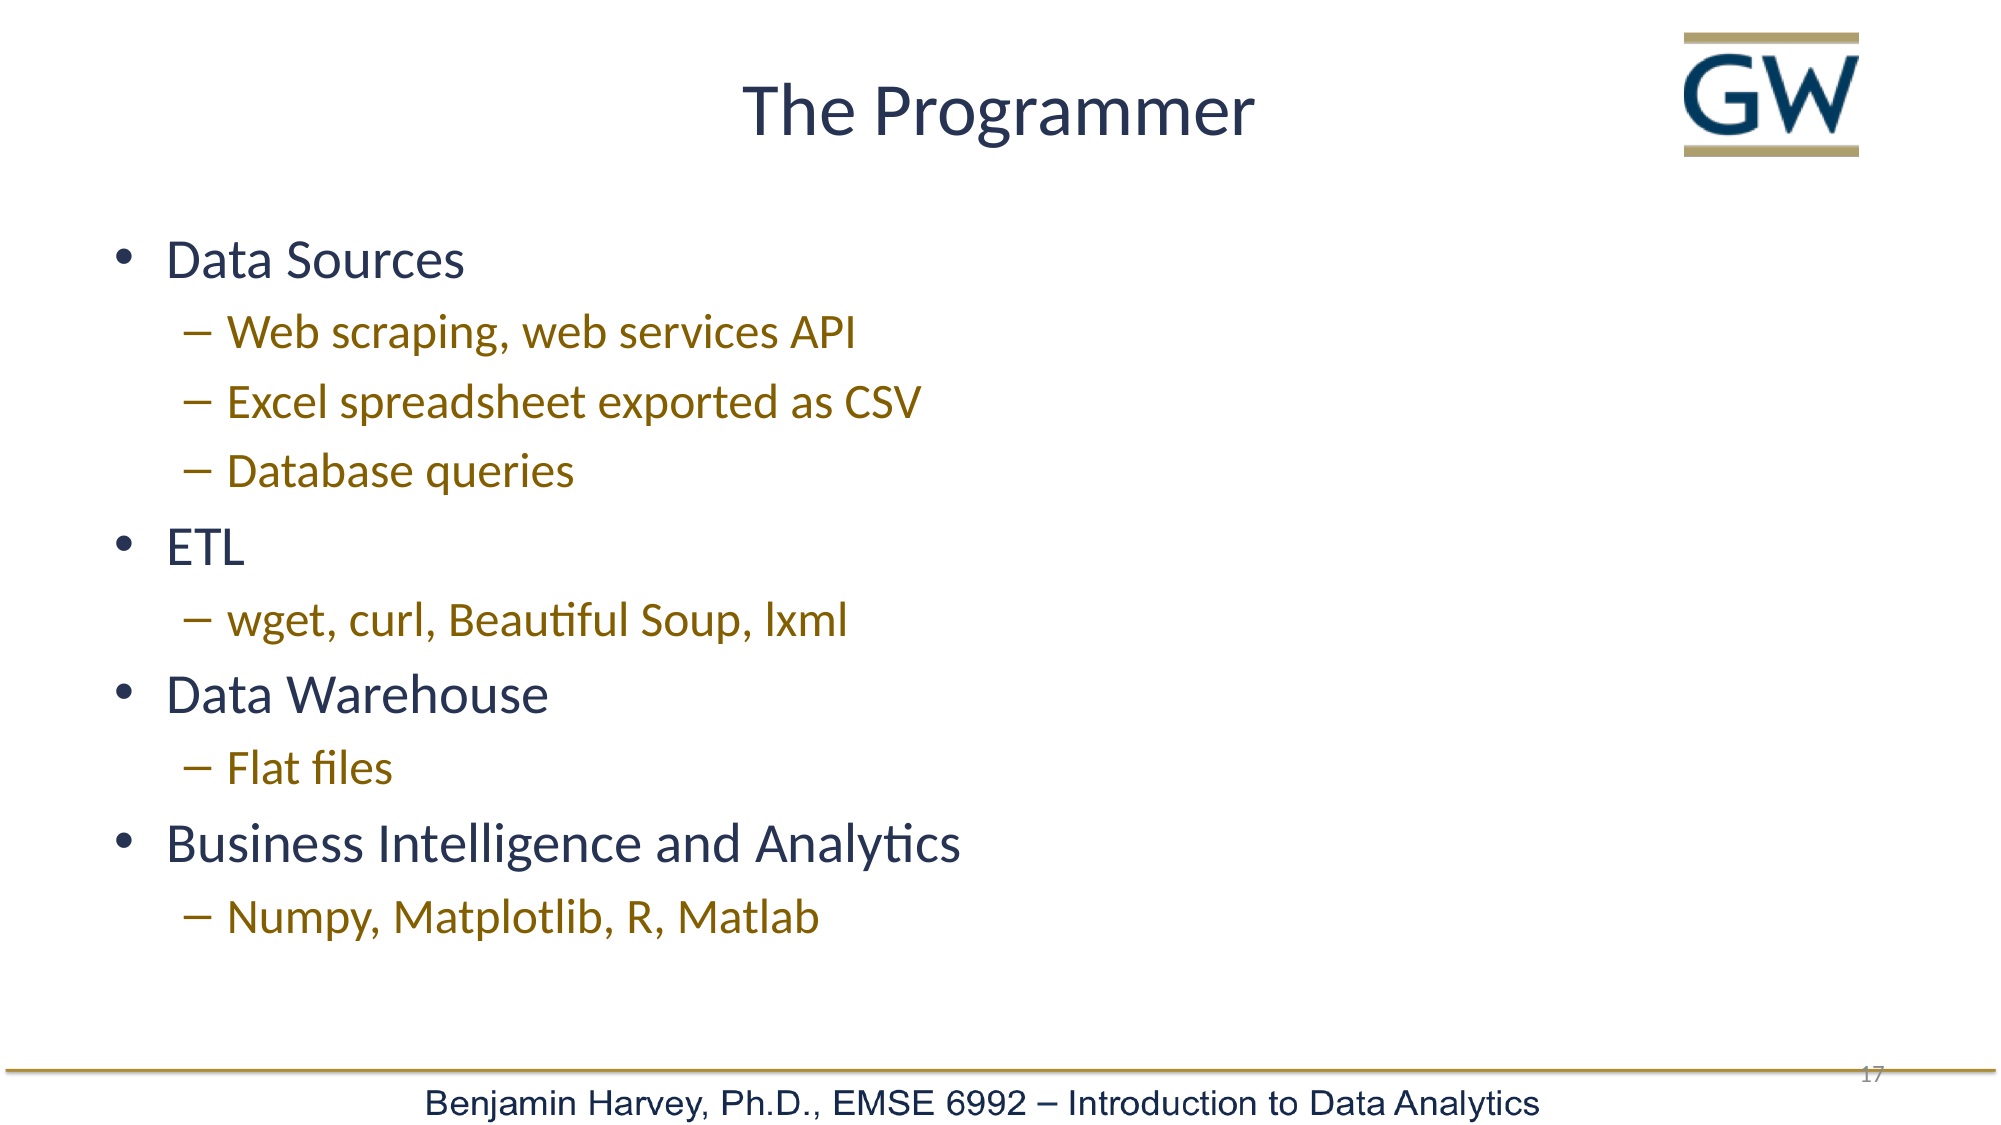

# The Programmer
Data Sources
Web scraping, web services API
Excel spreadsheet exported as CSV
Database queries
ETL
wget, curl, Beautiful Soup, lxml
Data Warehouse
Flat files
Business Intelligence and Analytics
Numpy, Matplotlib, R, Matlab
17